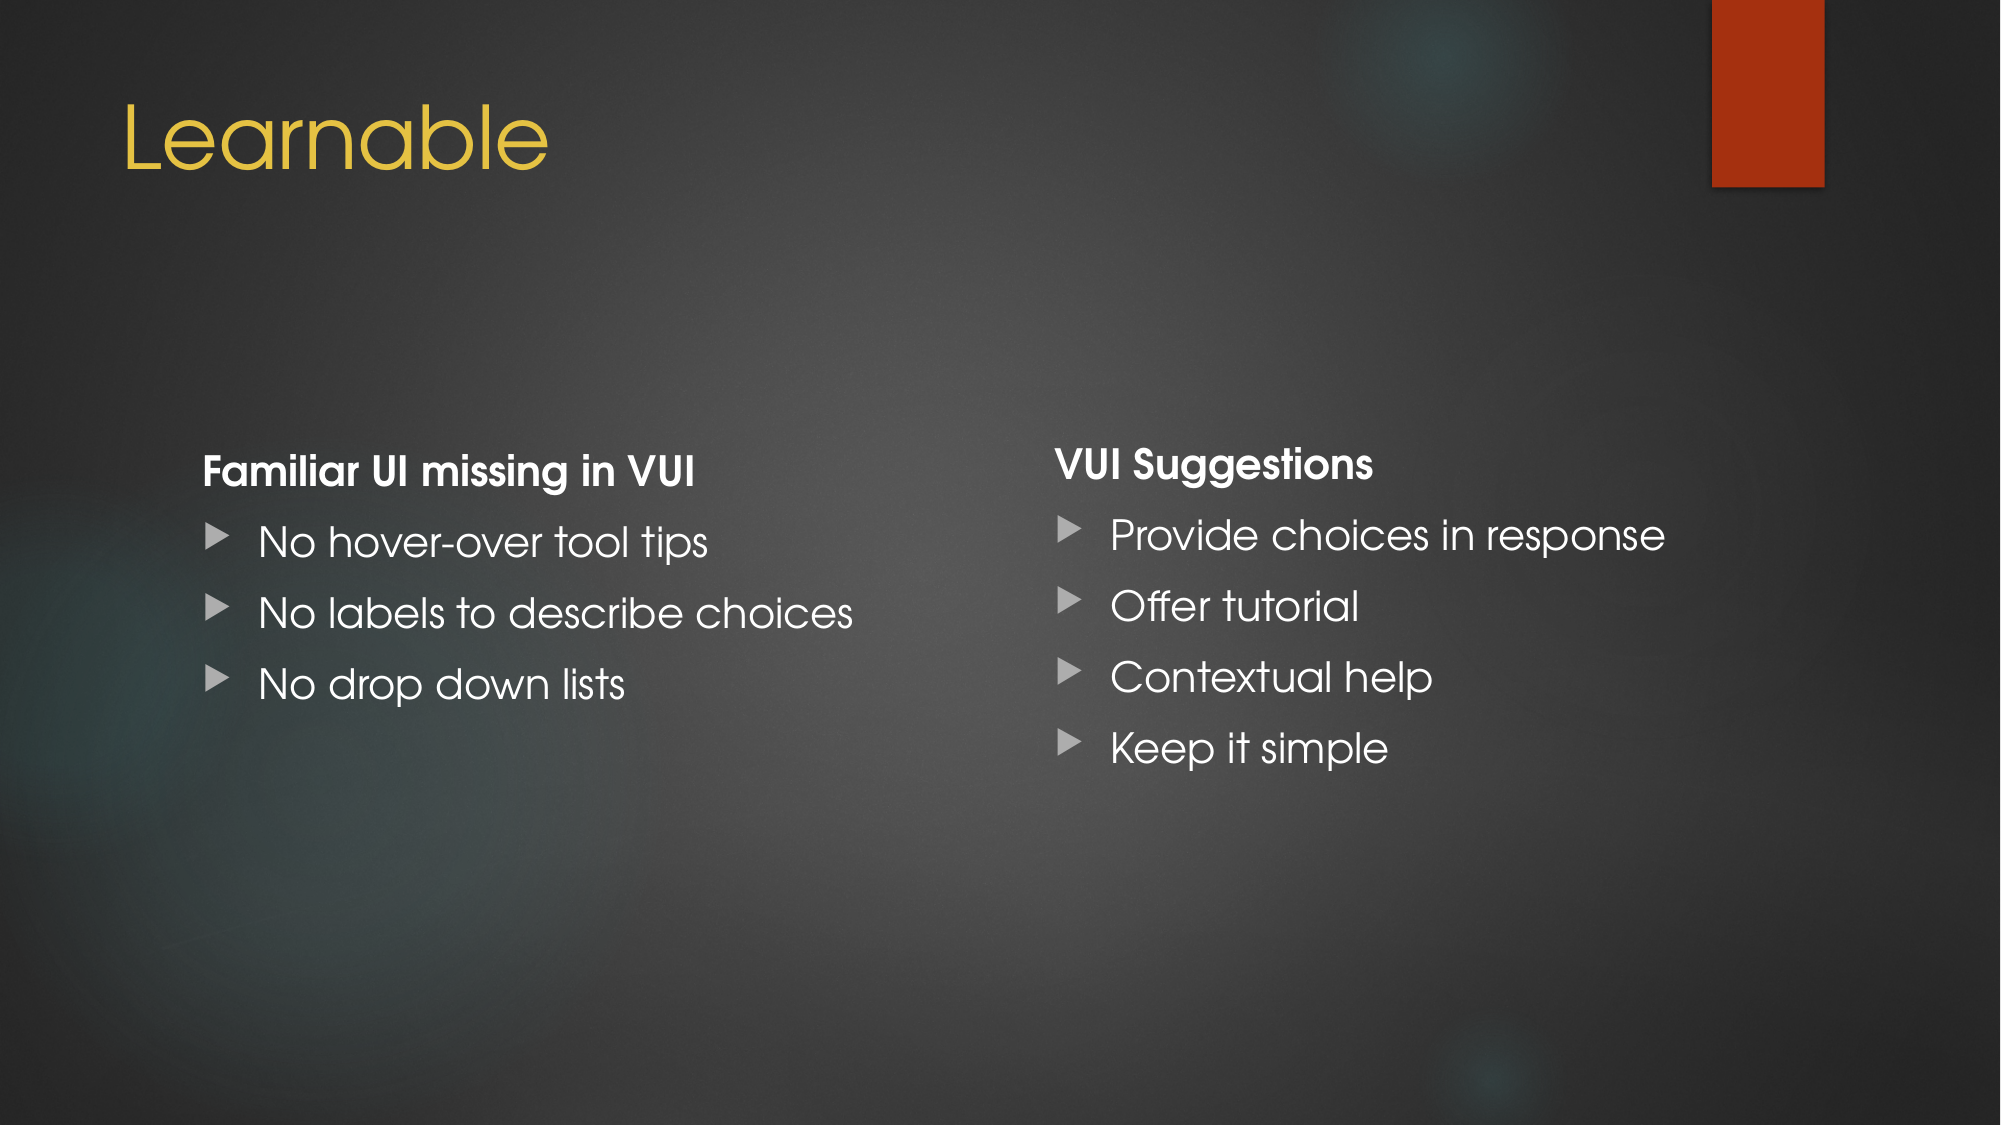

# Learnable
VUI Suggestions
Provide choices in response
Offer tutorial
Contextual help
Keep it simple

Familiar UI missing in VUI
No hover-over tool tips
No labels to describe choices
No drop down lists